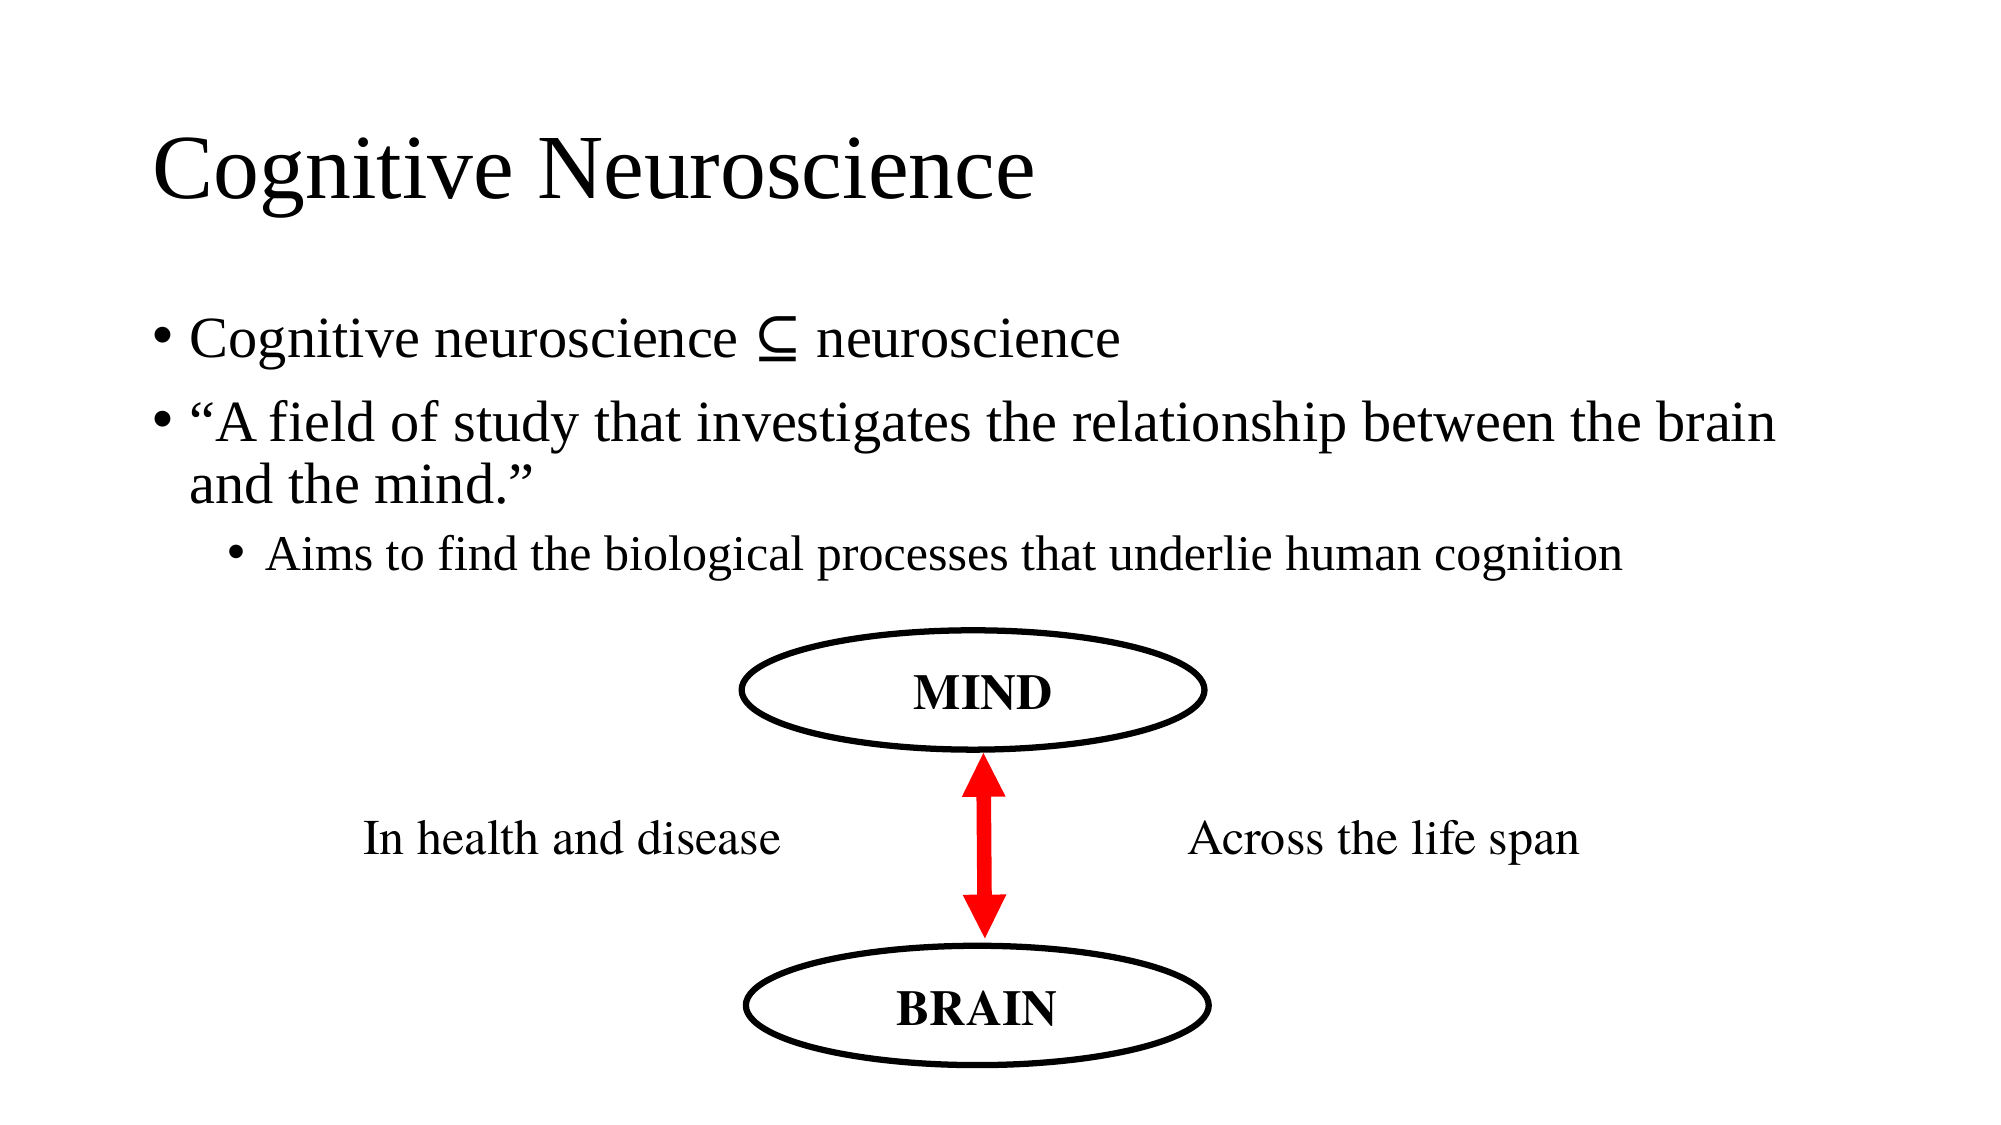

# Cognitive Neuroscience
Cognitive neuroscience ⊆ neuroscience
“A field of study that investigates the relationship between the brain and the mind.”
Aims to find the biological processes that underlie human cognition

MIND

In health and disease
Across the life span

BRAIN